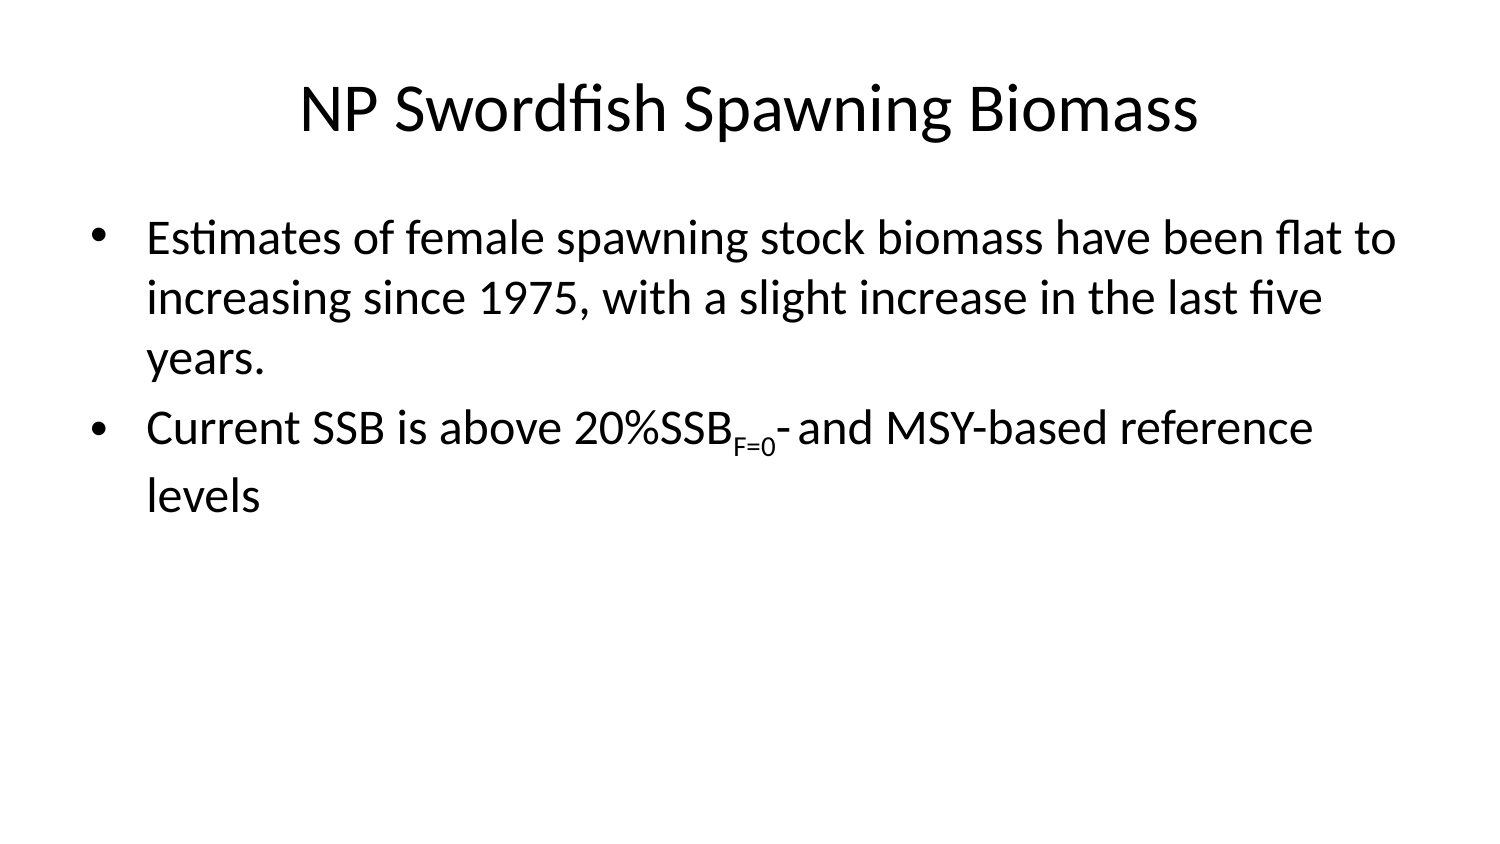

# NP Swordfish Spawning Biomass
Estimates of female spawning stock biomass have been flat to increasing since 1975, with a slight increase in the last five years.
Current SSB is above 20%SSBF=0- and MSY-based reference levels